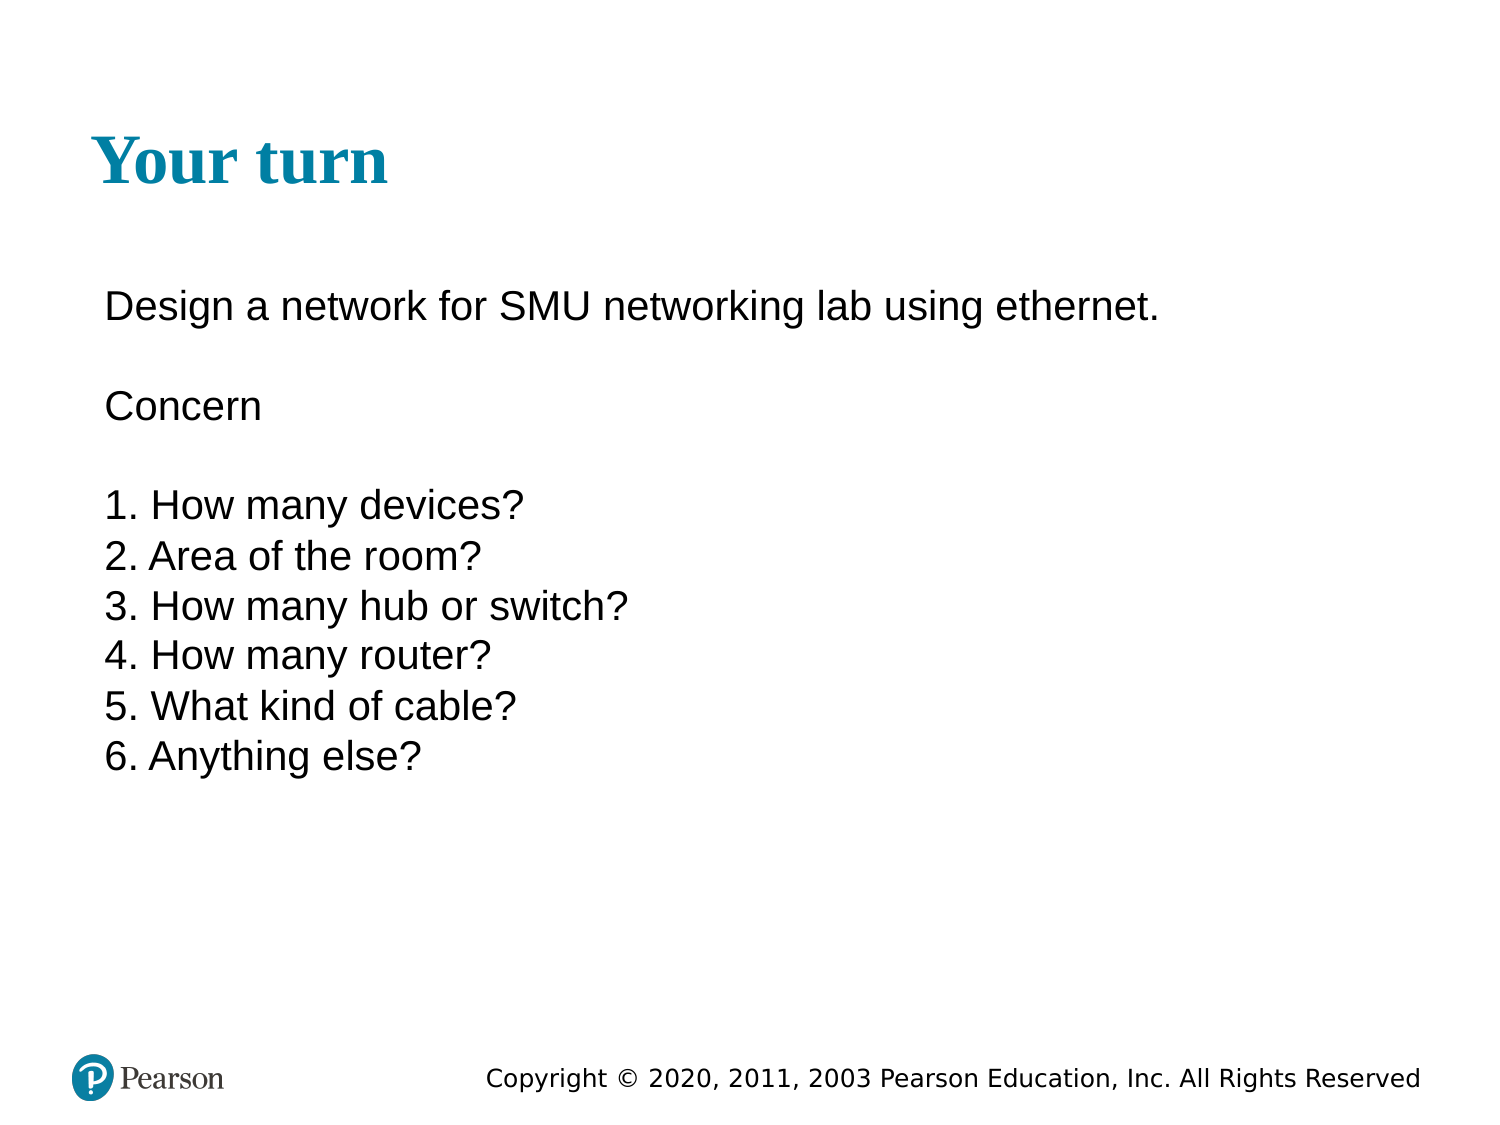

# Your turn
Design a network for SMU networking lab using ethernet.

Concern
1. How many devices?
2. Area of the room?
3. How many hub or switch?
4. How many router?
5. What kind of cable?
6. Anything else?